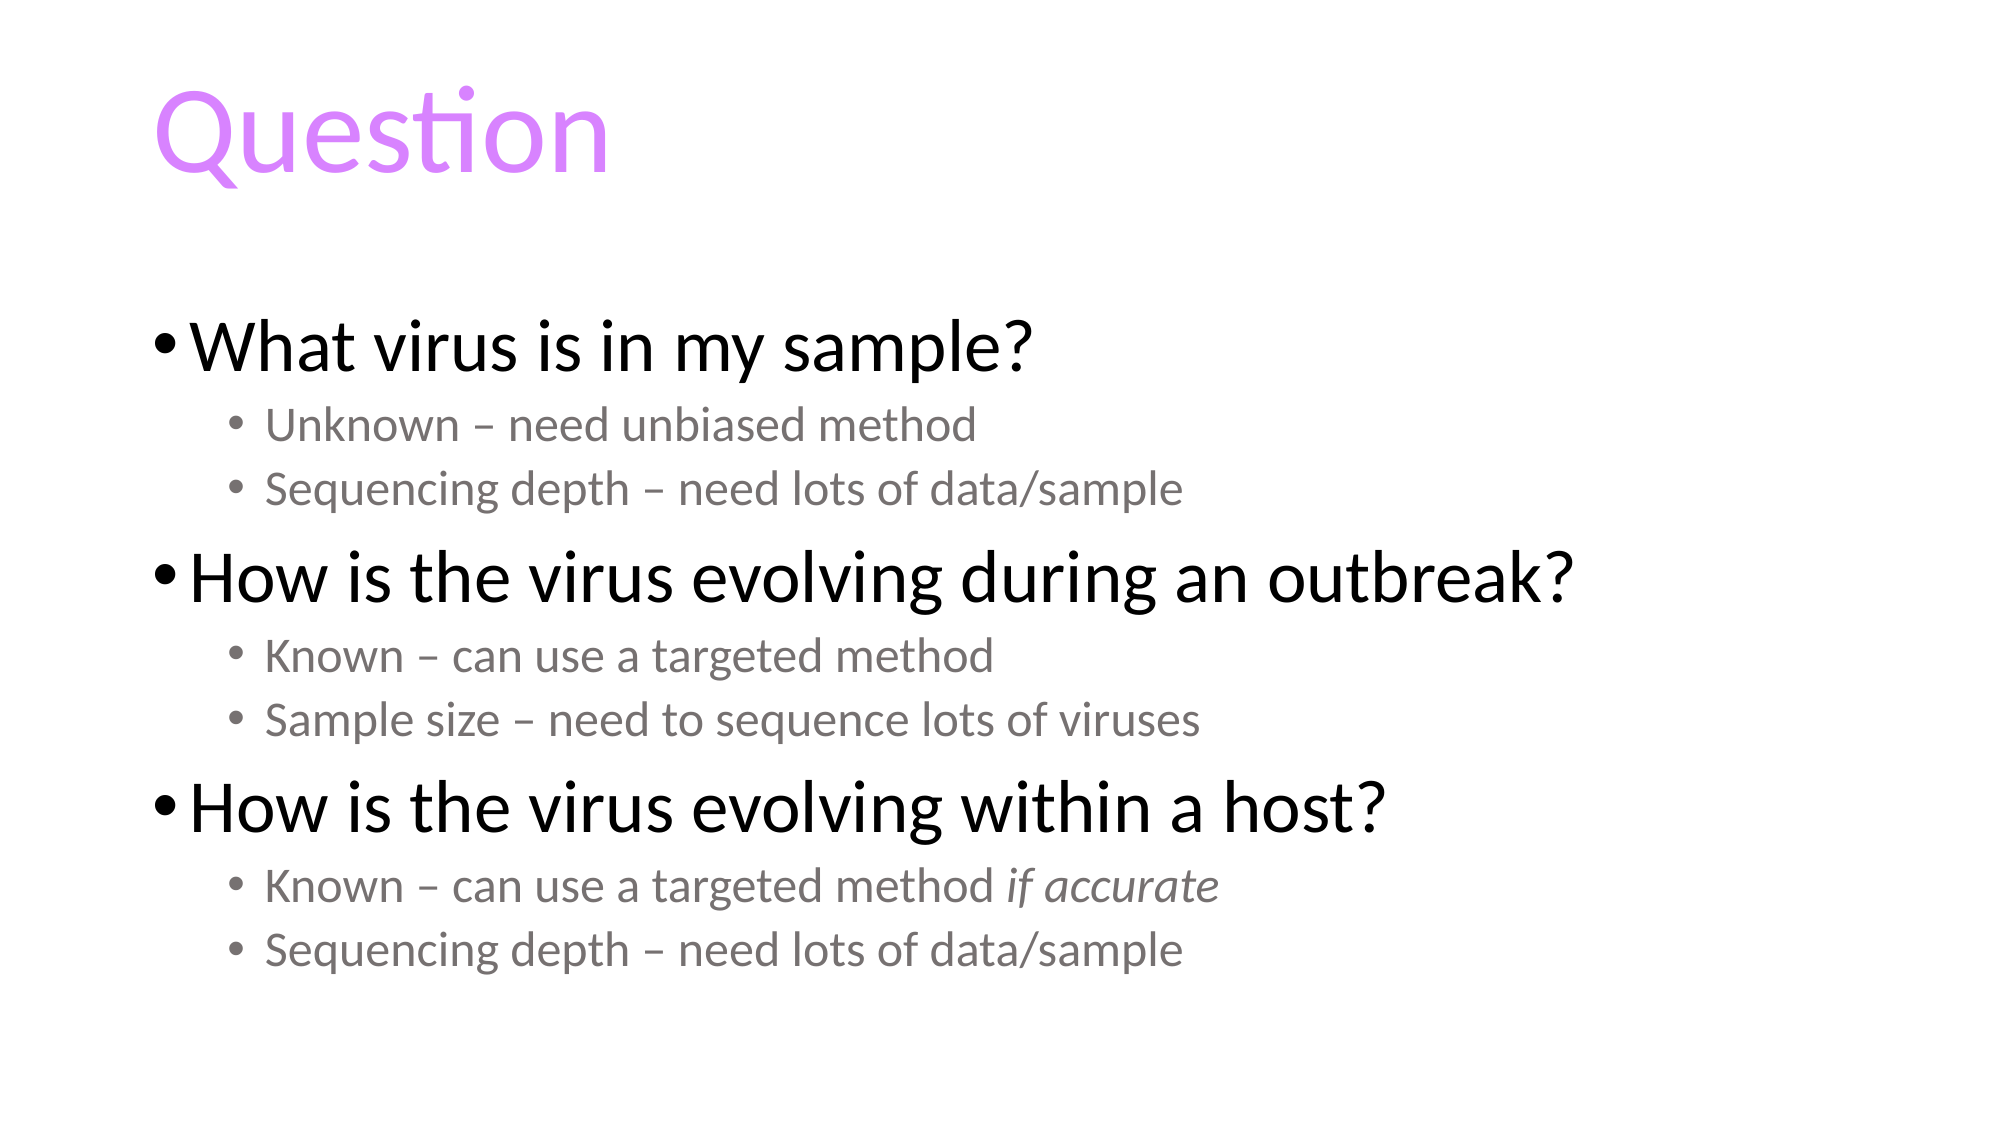

# Question
What virus is in my sample?
Unknown – need unbiased method
Sequencing depth – need lots of data/sample
How is the virus evolving during an outbreak?
Known – can use a targeted method
Sample size – need to sequence lots of viruses
How is the virus evolving within a host?
Known – can use a targeted method if accurate
Sequencing depth – need lots of data/sample